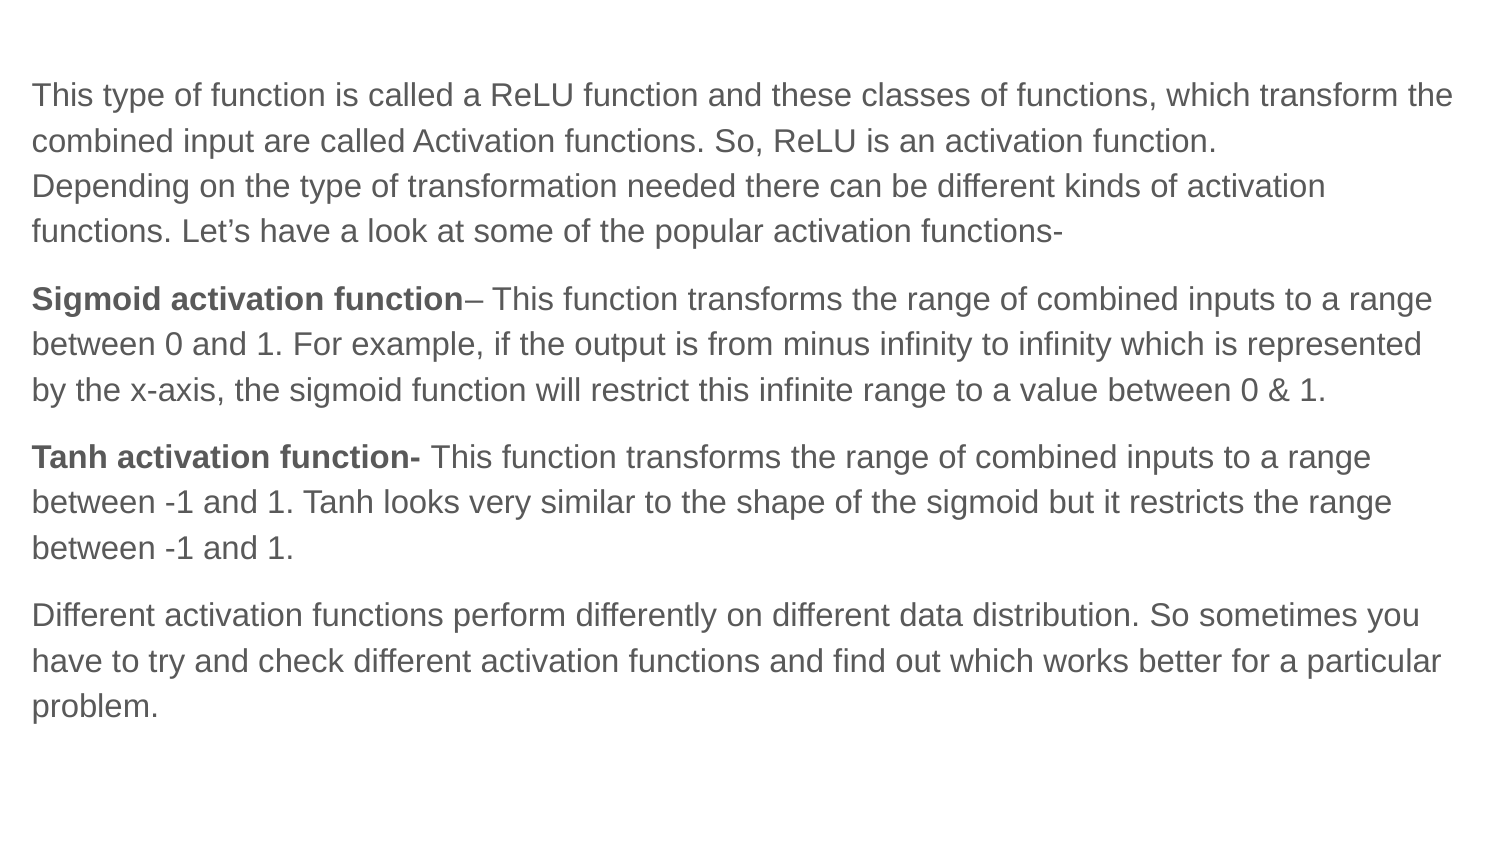

This type of function is called a ReLU function and these classes of functions, which transform the combined input are called Activation functions. So, ReLU is an activation function.
Depending on the type of transformation needed there can be different kinds of activation functions. Let’s have a look at some of the popular activation functions-
Sigmoid activation function– This function transforms the range of combined inputs to a range between 0 and 1. For example, if the output is from minus infinity to infinity which is represented by the x-axis, the sigmoid function will restrict this infinite range to a value between 0 & 1.
Tanh activation function- This function transforms the range of combined inputs to a range between -1 and 1. Tanh looks very similar to the shape of the sigmoid but it restricts the range between -1 and 1.
Different activation functions perform differently on different data distribution. So sometimes you have to try and check different activation functions and find out which works better for a particular problem.